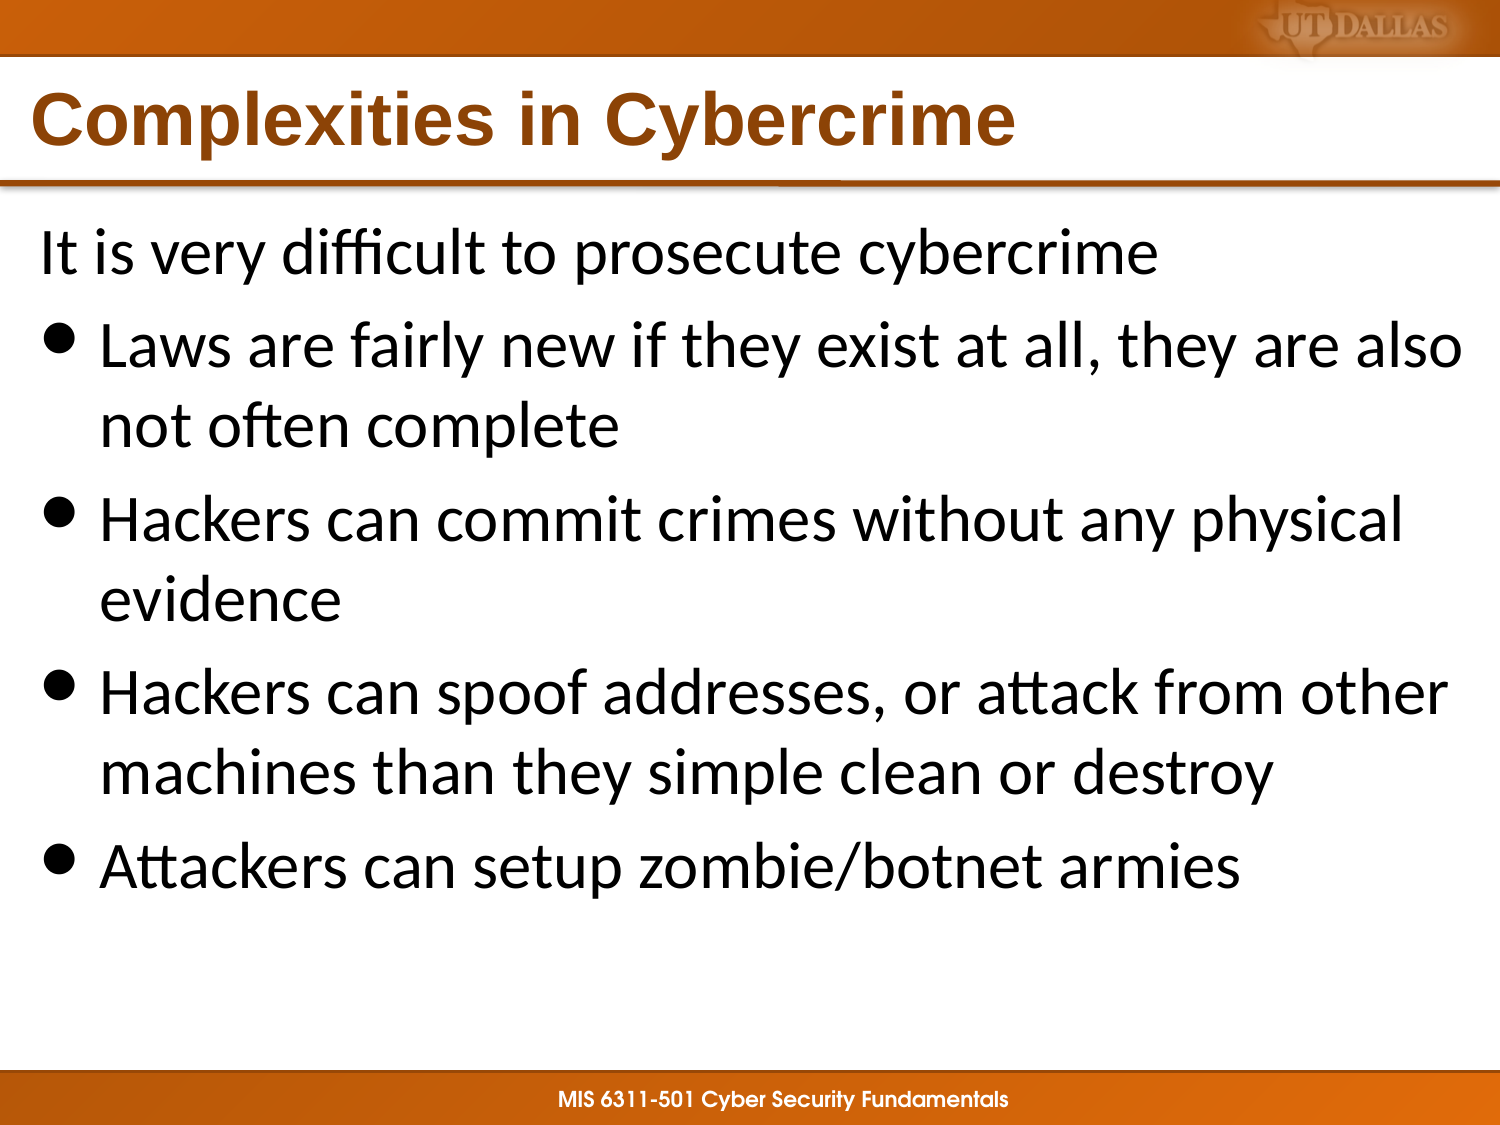

# Complexities in Cybercrime
It is very difficult to prosecute cybercrime
Laws are fairly new if they exist at all, they are also not often complete
Hackers can commit crimes without any physical evidence
Hackers can spoof addresses, or attack from other machines than they simple clean or destroy
Attackers can setup zombie/botnet armies